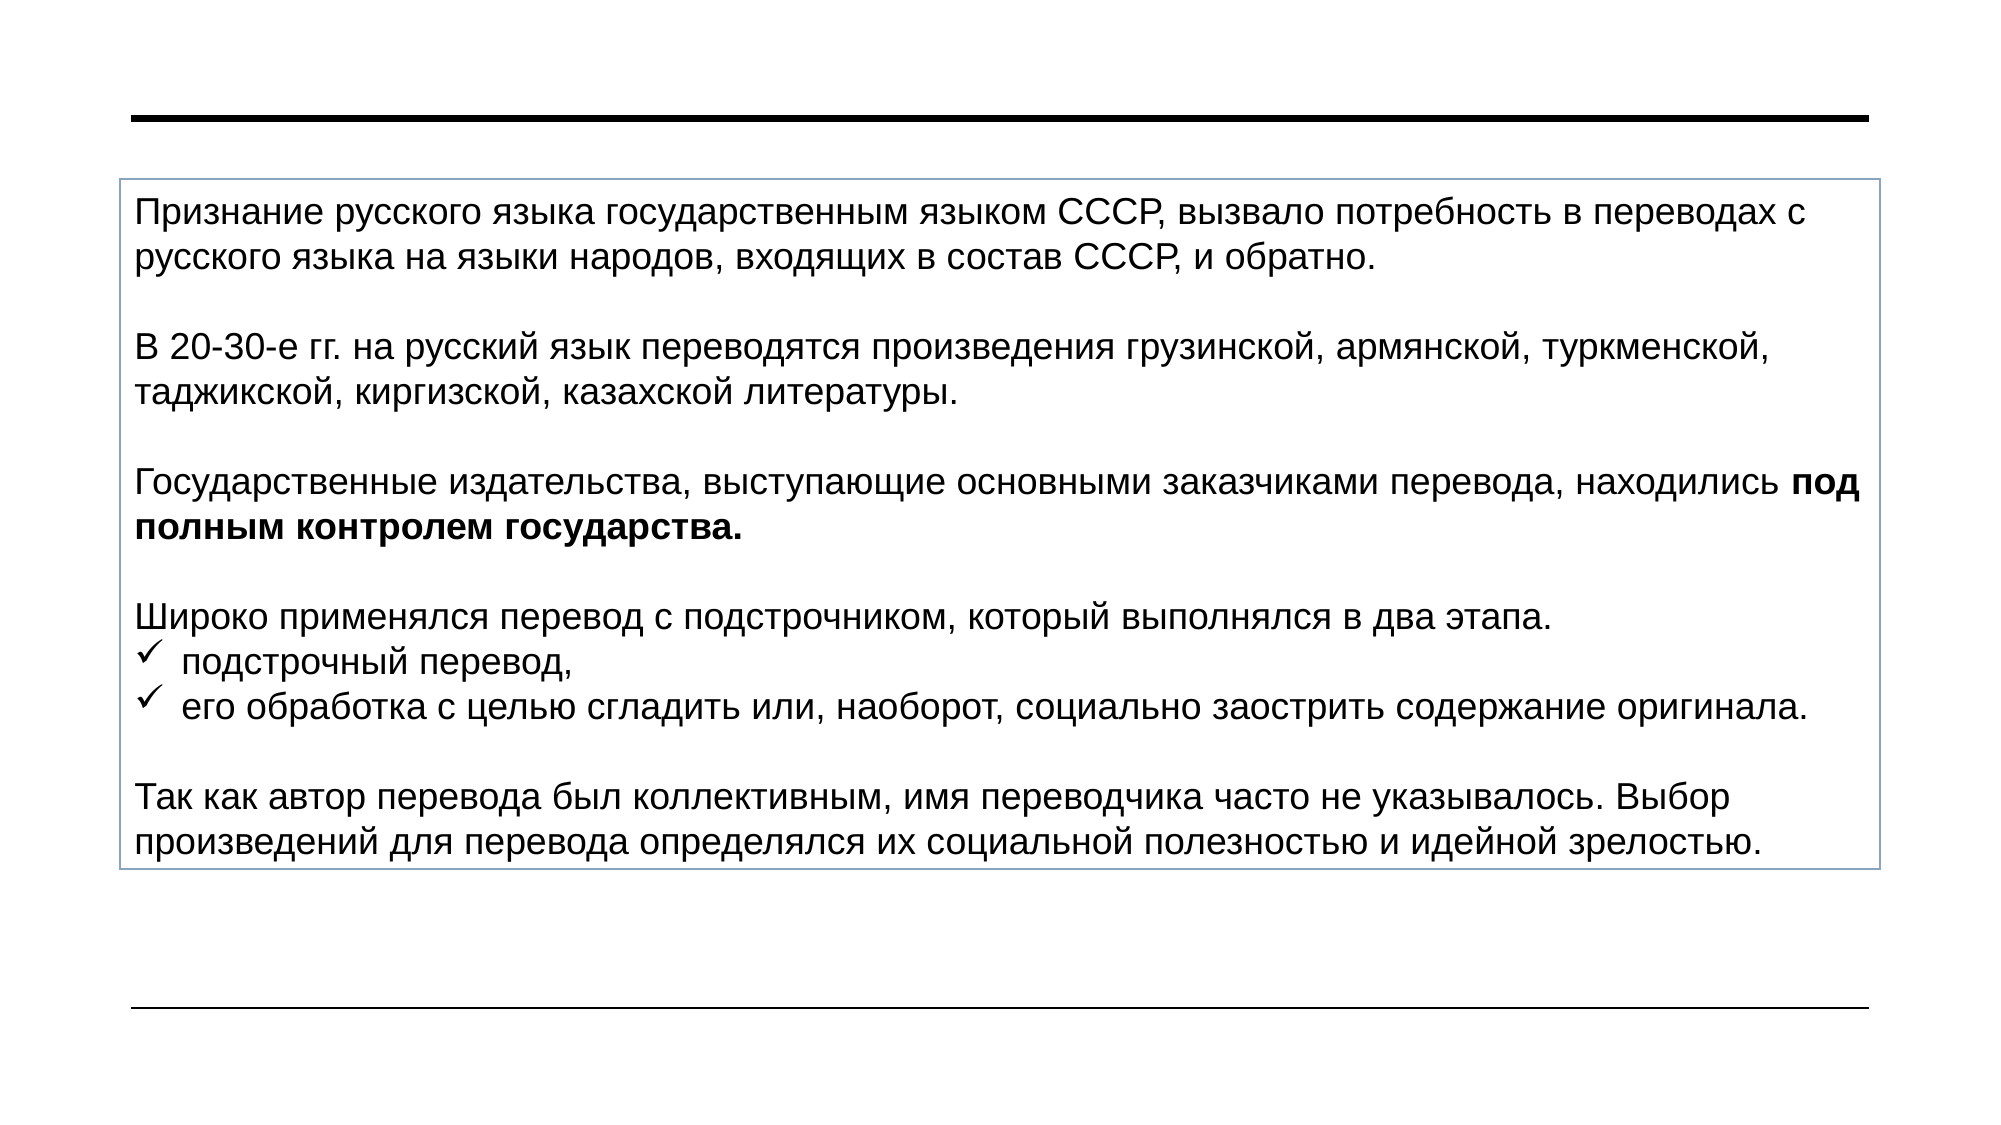

Признание русского языка государственным языком СССР, вызвало потребность в переводах с русского языка на языки народов, входящих в состав СССР, и обратно.

В 20-30-е гг. на русский язык переводятся произведения грузинской, армянской, туркменской, таджикской, киргизской, казахской литературы.

Государственные издательства, выступающие основными заказчиками перевода, находились под полным контролем государства.

Широко применялся перевод с подстрочником, который выполнялся в два этапа.
подстрочный перевод,
его обработка с целью сгладить или, наоборот, социально заострить содержание оригинала.

Так как автор перевода был коллективным, имя переводчика часто не указывалось. Выбор произведений для перевода определялся их социальной полезностью и идейной зрелостью.